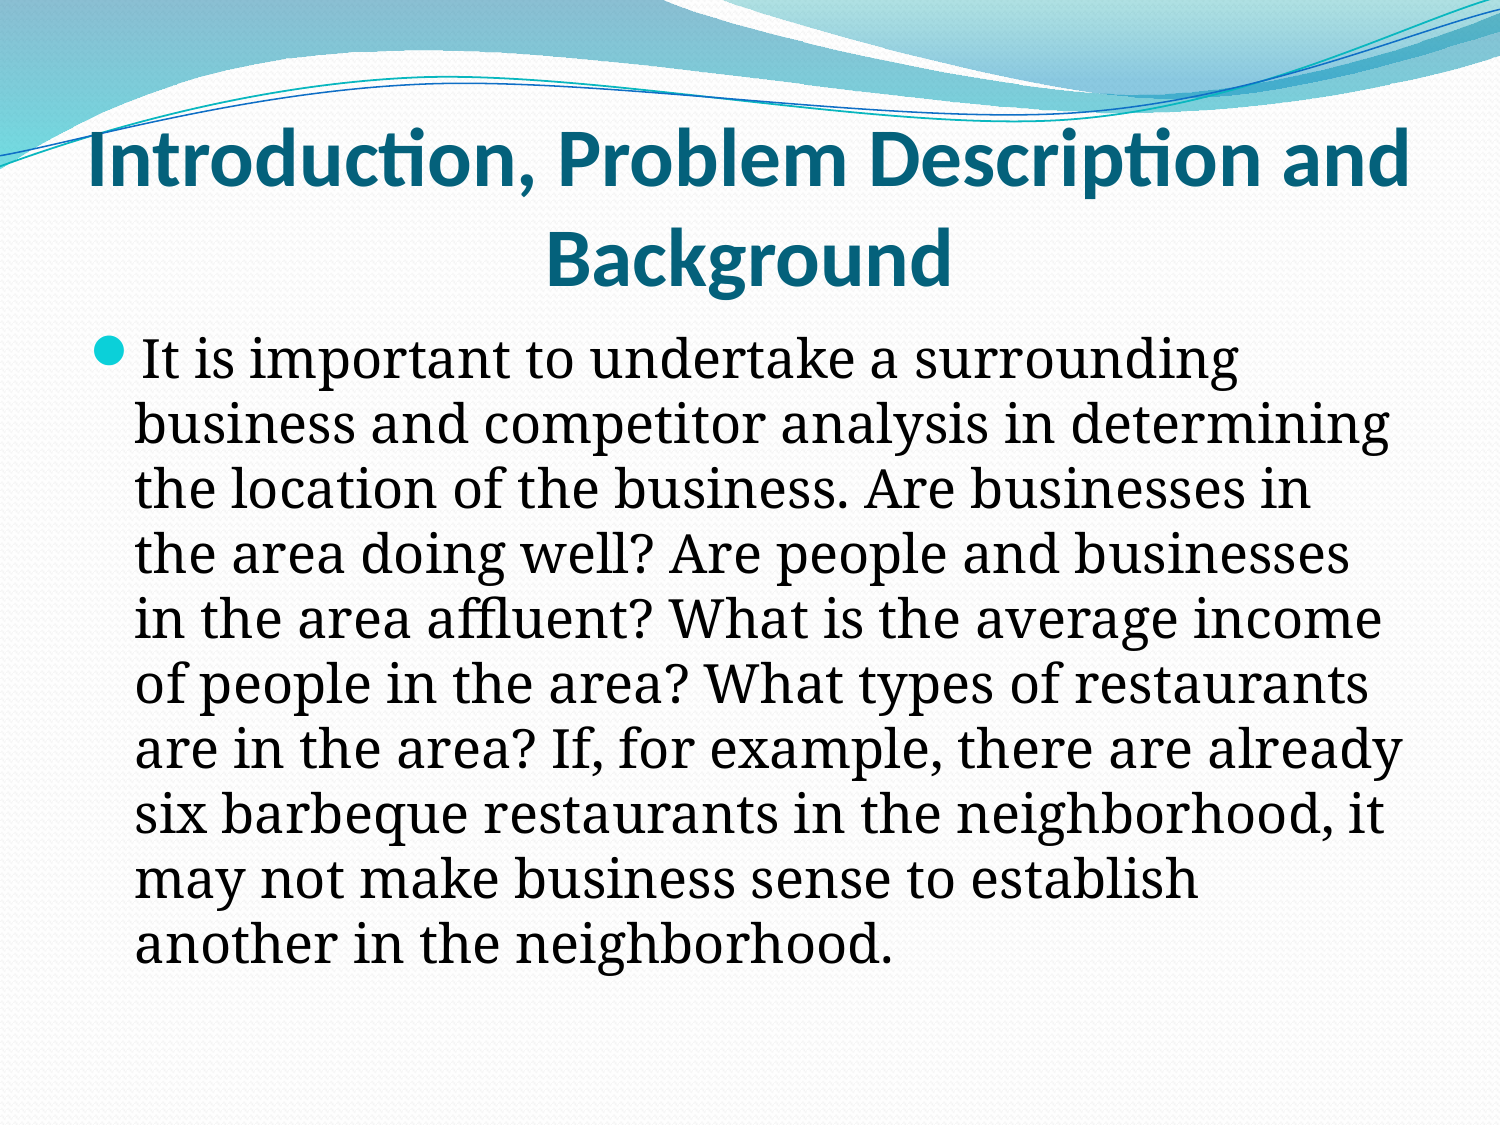

# Introduction, Problem Description and Background
It is important to undertake a surrounding business and competitor analysis in determining the location of the business. Are businesses in the area doing well? Are people and businesses in the area affluent? What is the average income of people in the area? What types of restaurants are in the area? If, for example, there are already six barbeque restaurants in the neighborhood, it may not make business sense to establish another in the neighborhood.